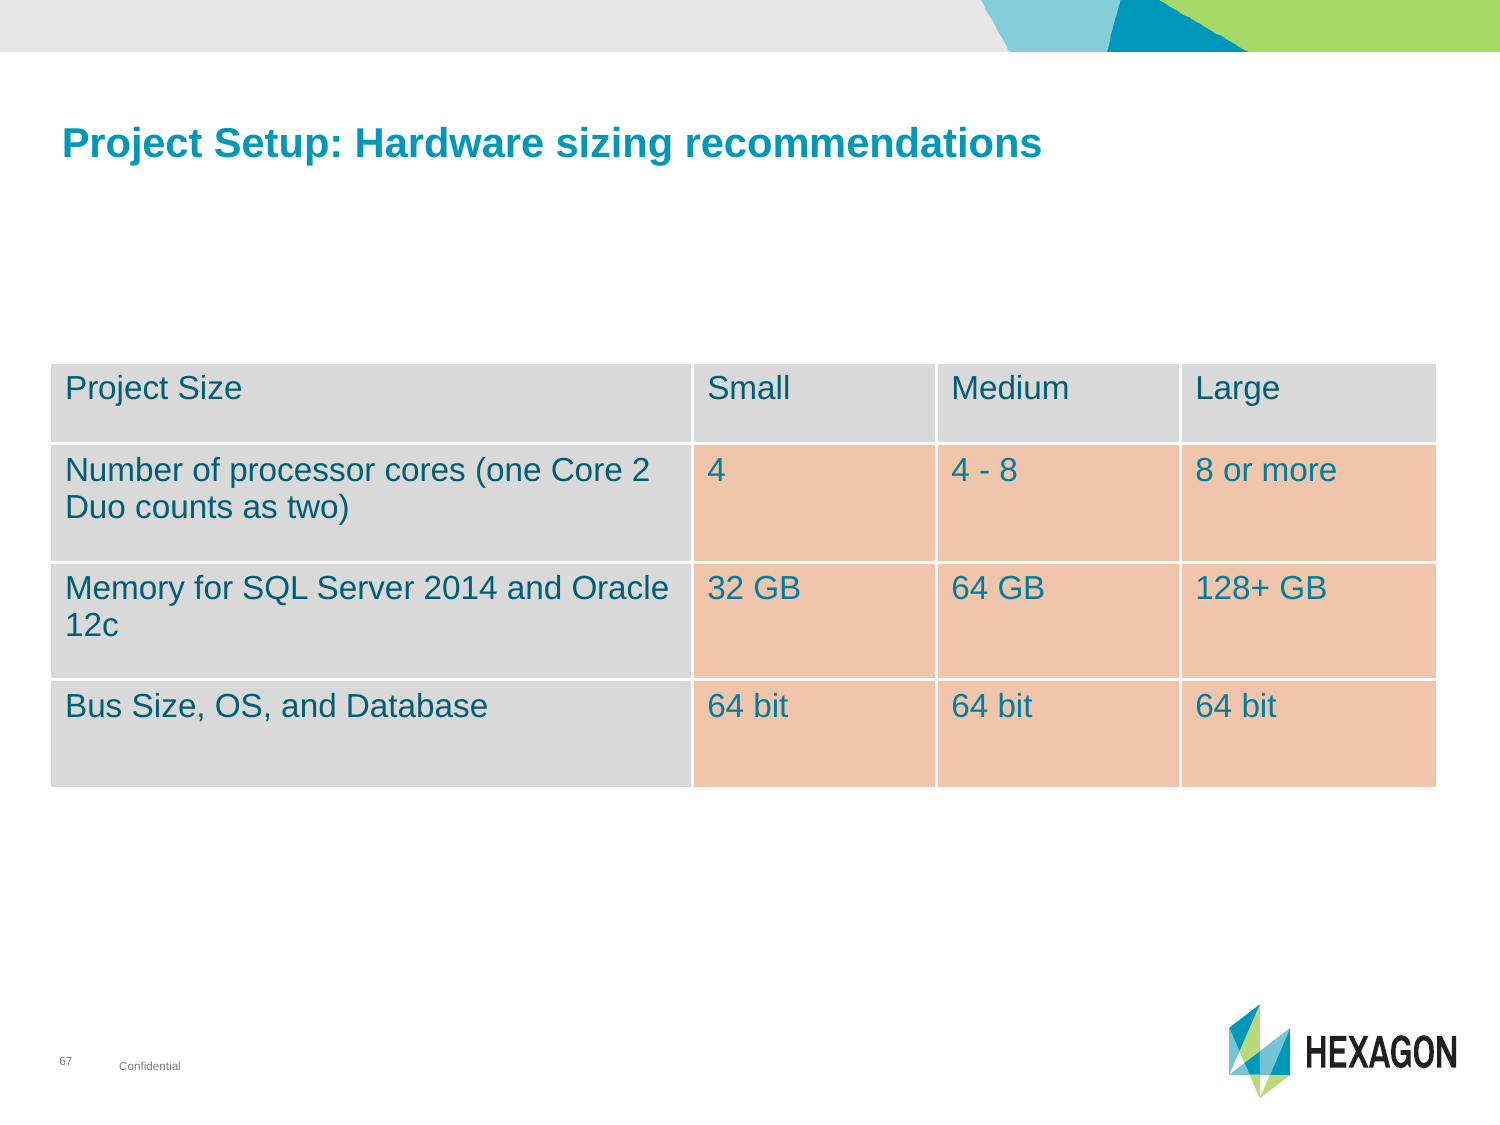

# Project Setup: Hardware sizing recommendations

| Project Size | Small | Medium | Large |
| --- | --- | --- | --- |
| Number of processor cores (one Core 2 Duo counts as two) | 4 | 4 - 8 | 8 or more |
| Memory for SQL Server 2014 and Oracle 12c | 32 GB | 64 GB | 128+ GB |
| Bus Size, OS, and Database | 64 bit | 64 bit | 64 bit |